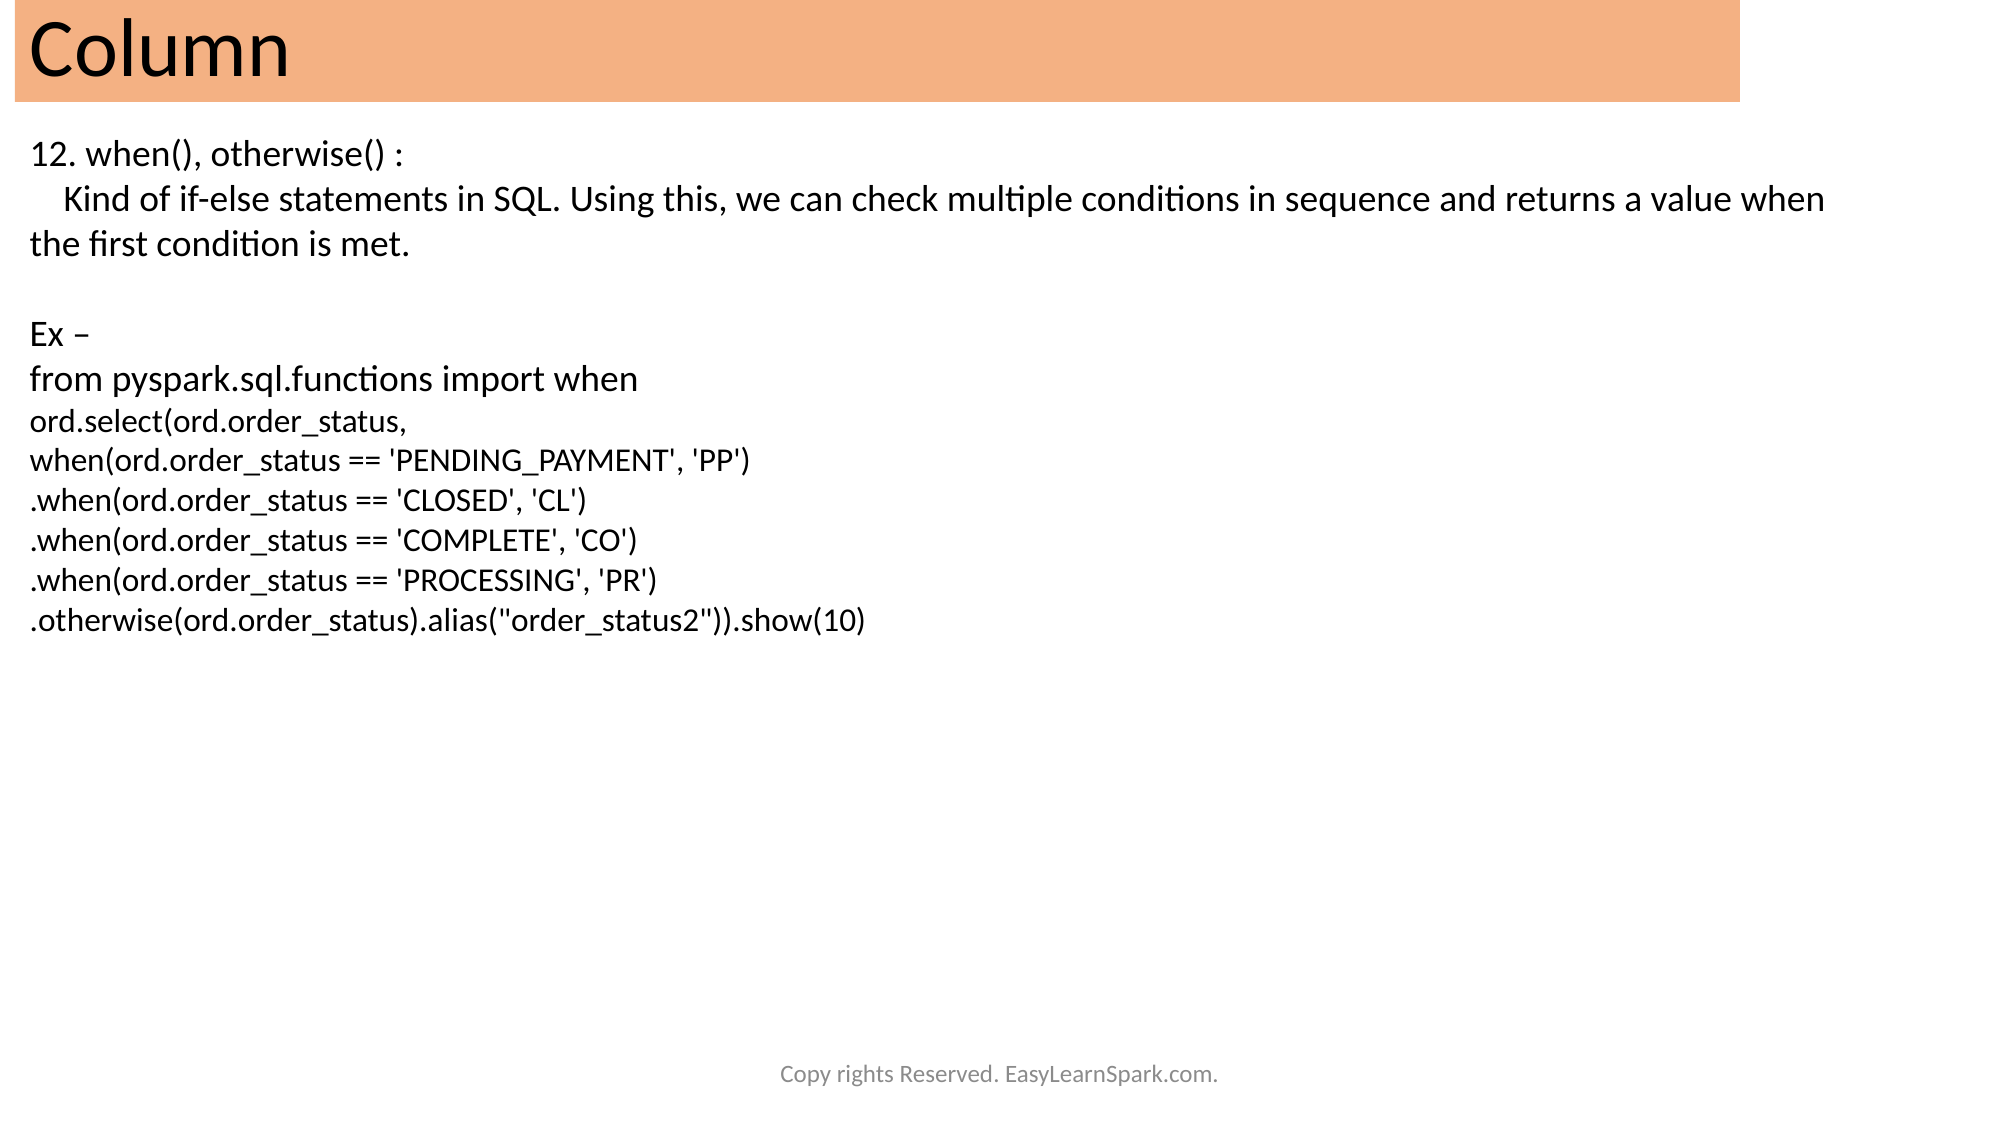

Column

12. when(), otherwise() :
    Kind of if-else statements in SQL. Using this, we can check multiple conditions in sequence and returns a value when the first condition is met.

Ex –
from pyspark.sql.functions import when
ord.select(ord.order_status,
when(ord.order_status == 'PENDING_PAYMENT', 'PP')
.when(ord.order_status == 'CLOSED', 'CL')
.when(ord.order_status == 'COMPLETE', 'CO')
.when(ord.order_status == 'PROCESSING', 'PR')
.otherwise(ord.order_status).alias("order_status2")).show(10)

Copy rights Reserved. EasyLearnSpark.com.